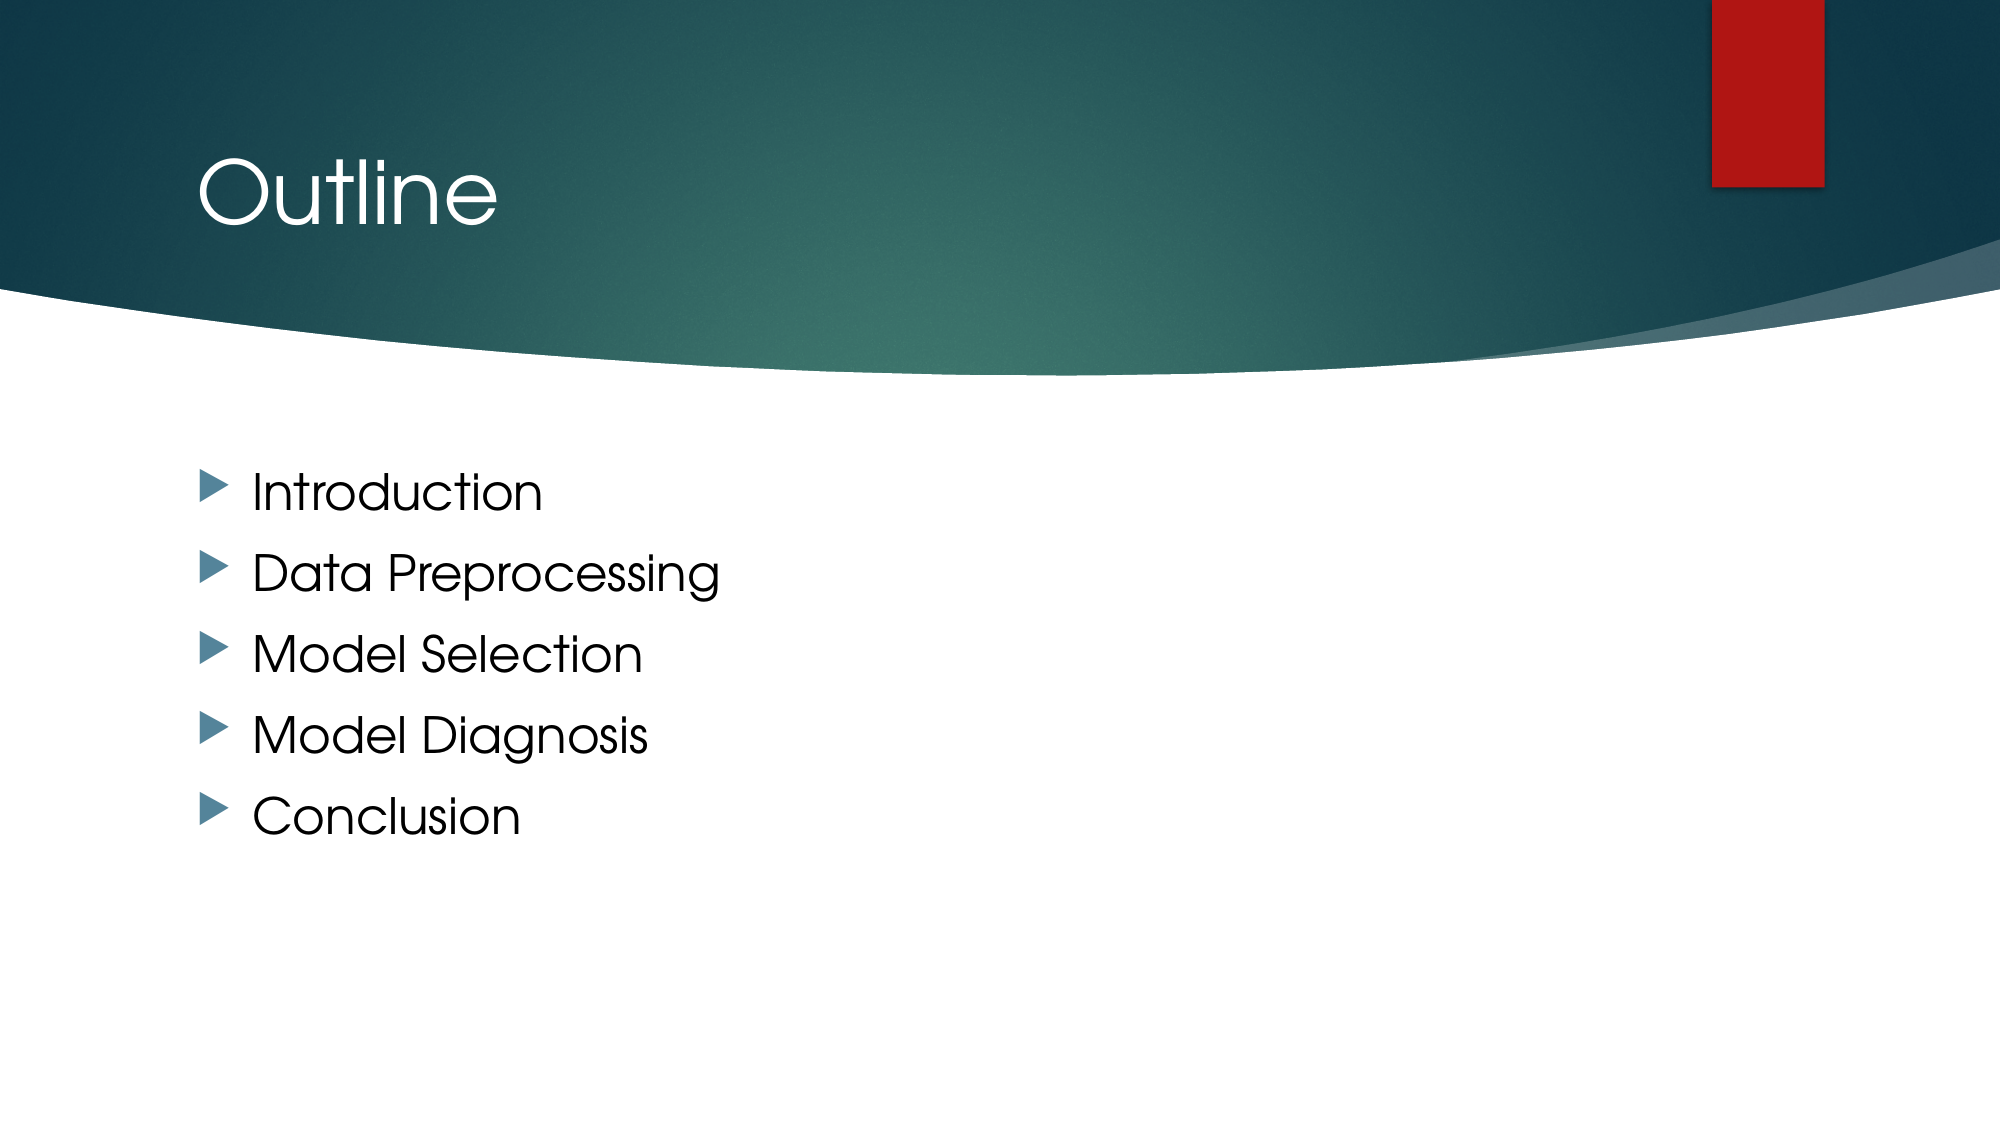

# Outline

Introduction
Data Preprocessing
Model Selection
Model Diagnosis
Conclusion